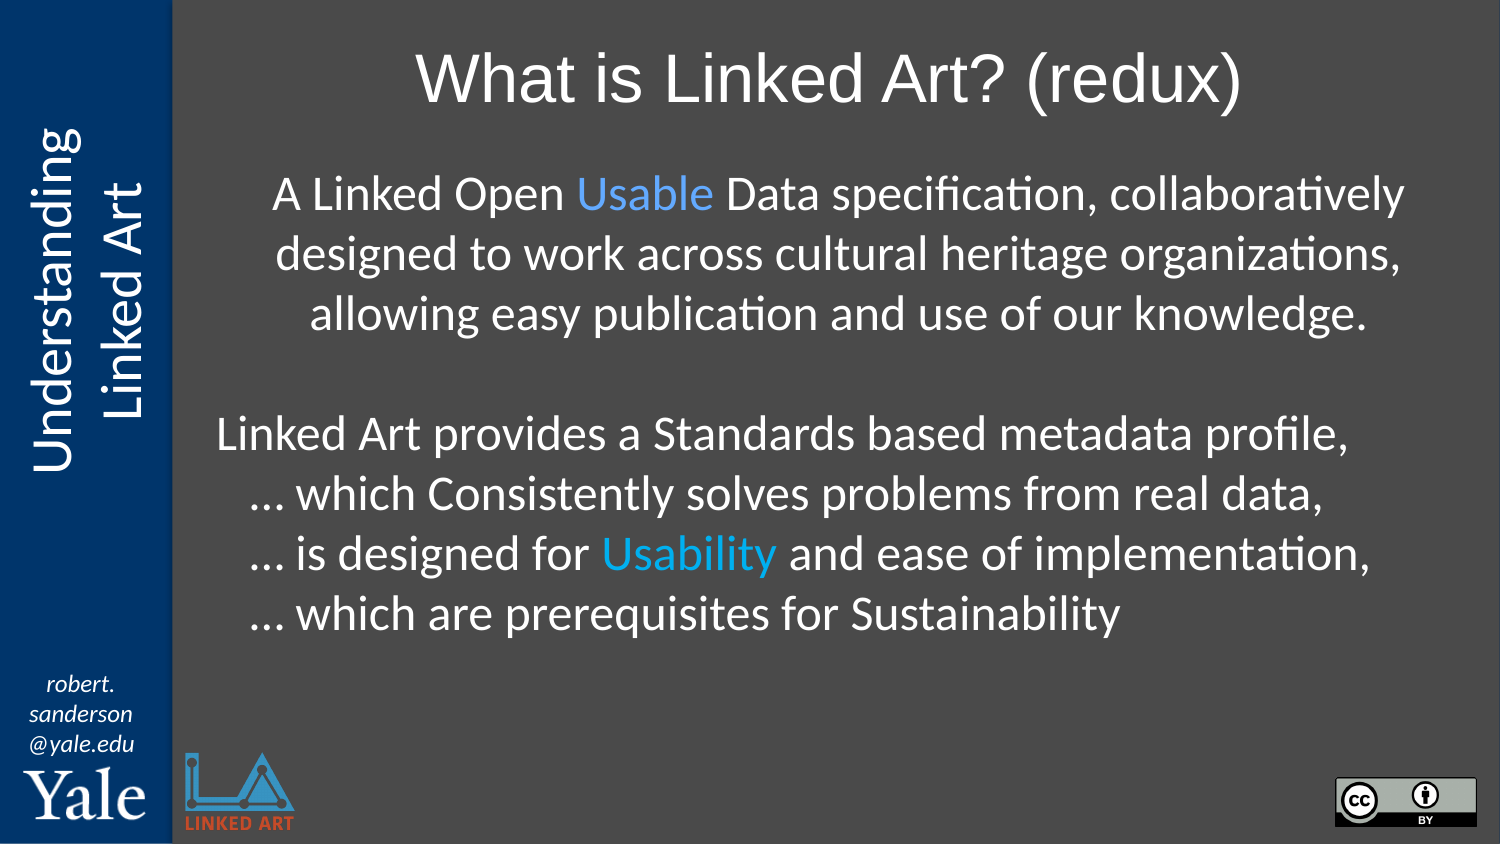

# What is Linked Art? (redux)
A Linked Open Usable Data specification, collaboratively designed to work across cultural heritage organizations, allowing easy publication and use of our knowledge.

Linked Art provides a Standards based metadata profile,
   … which Consistently solves problems from real data,
   … is designed for Usability and ease of implementation,
   … which are prerequisites for Sustainability